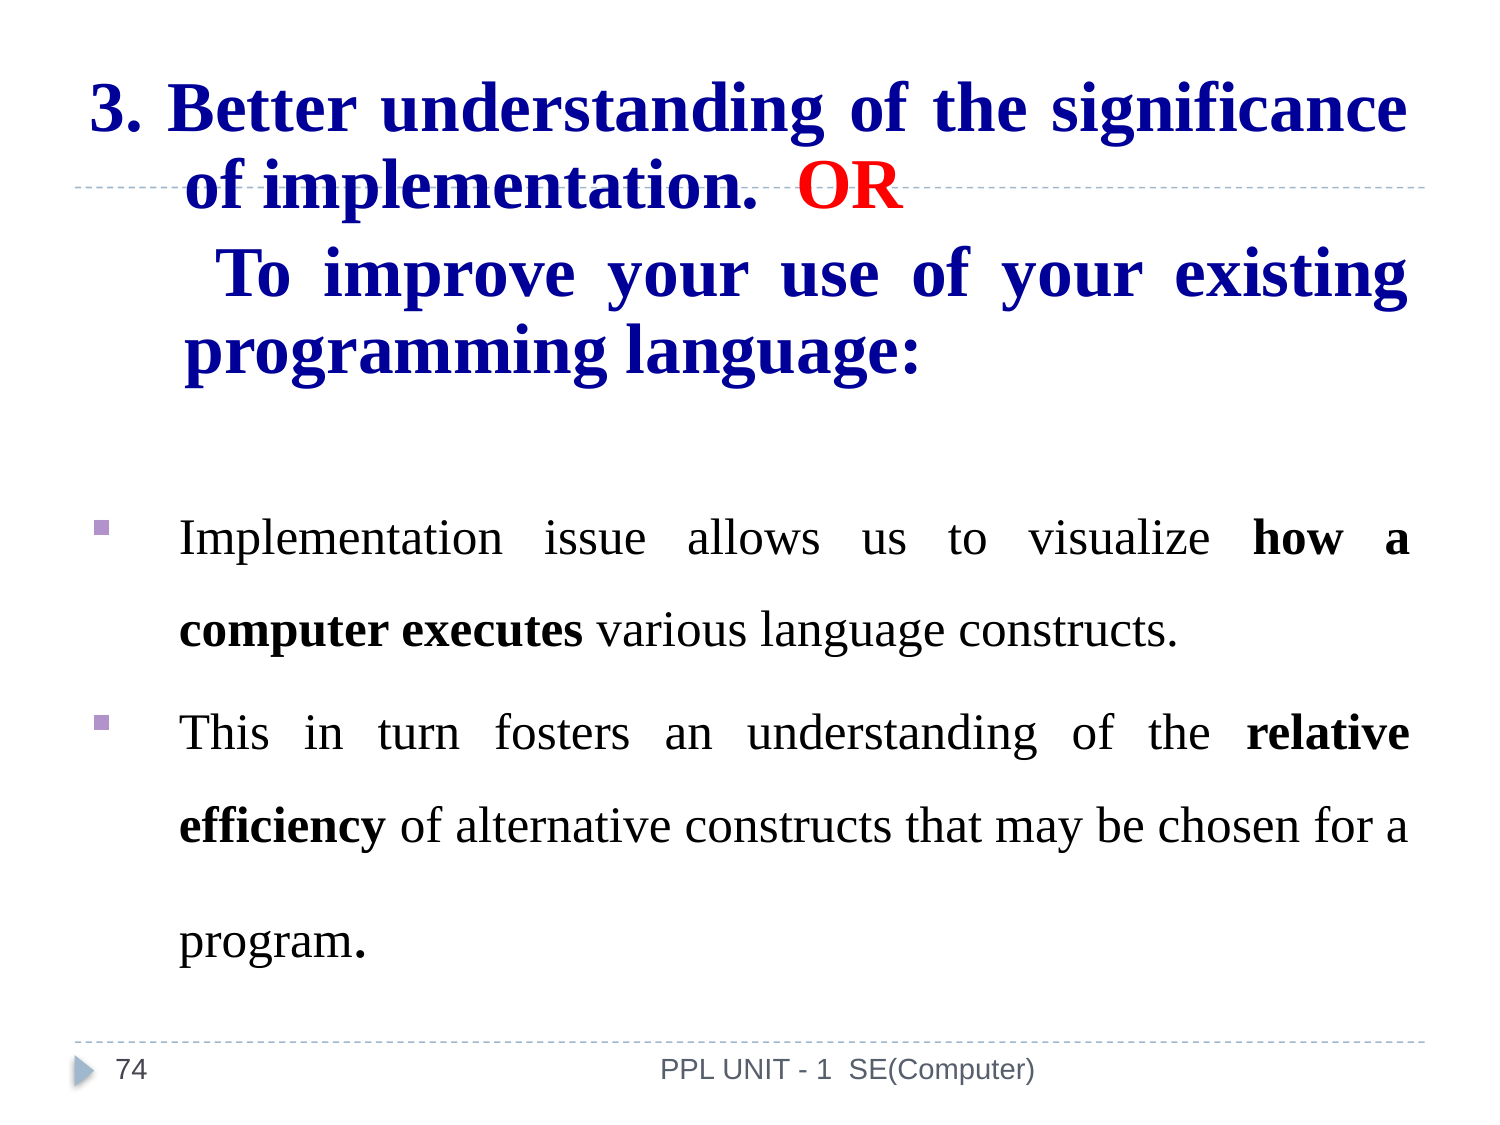

3. Better understanding of the significance of implementation.  OR
    To improve your use of your existing programming language:

Implementation issue allows us to visualize how a computer executes various language constructs.
This in turn fosters an understanding of the relative efficiency of alternative constructs that may be chosen for a program.
74
PPL UNIT - 1  SE(Computer)